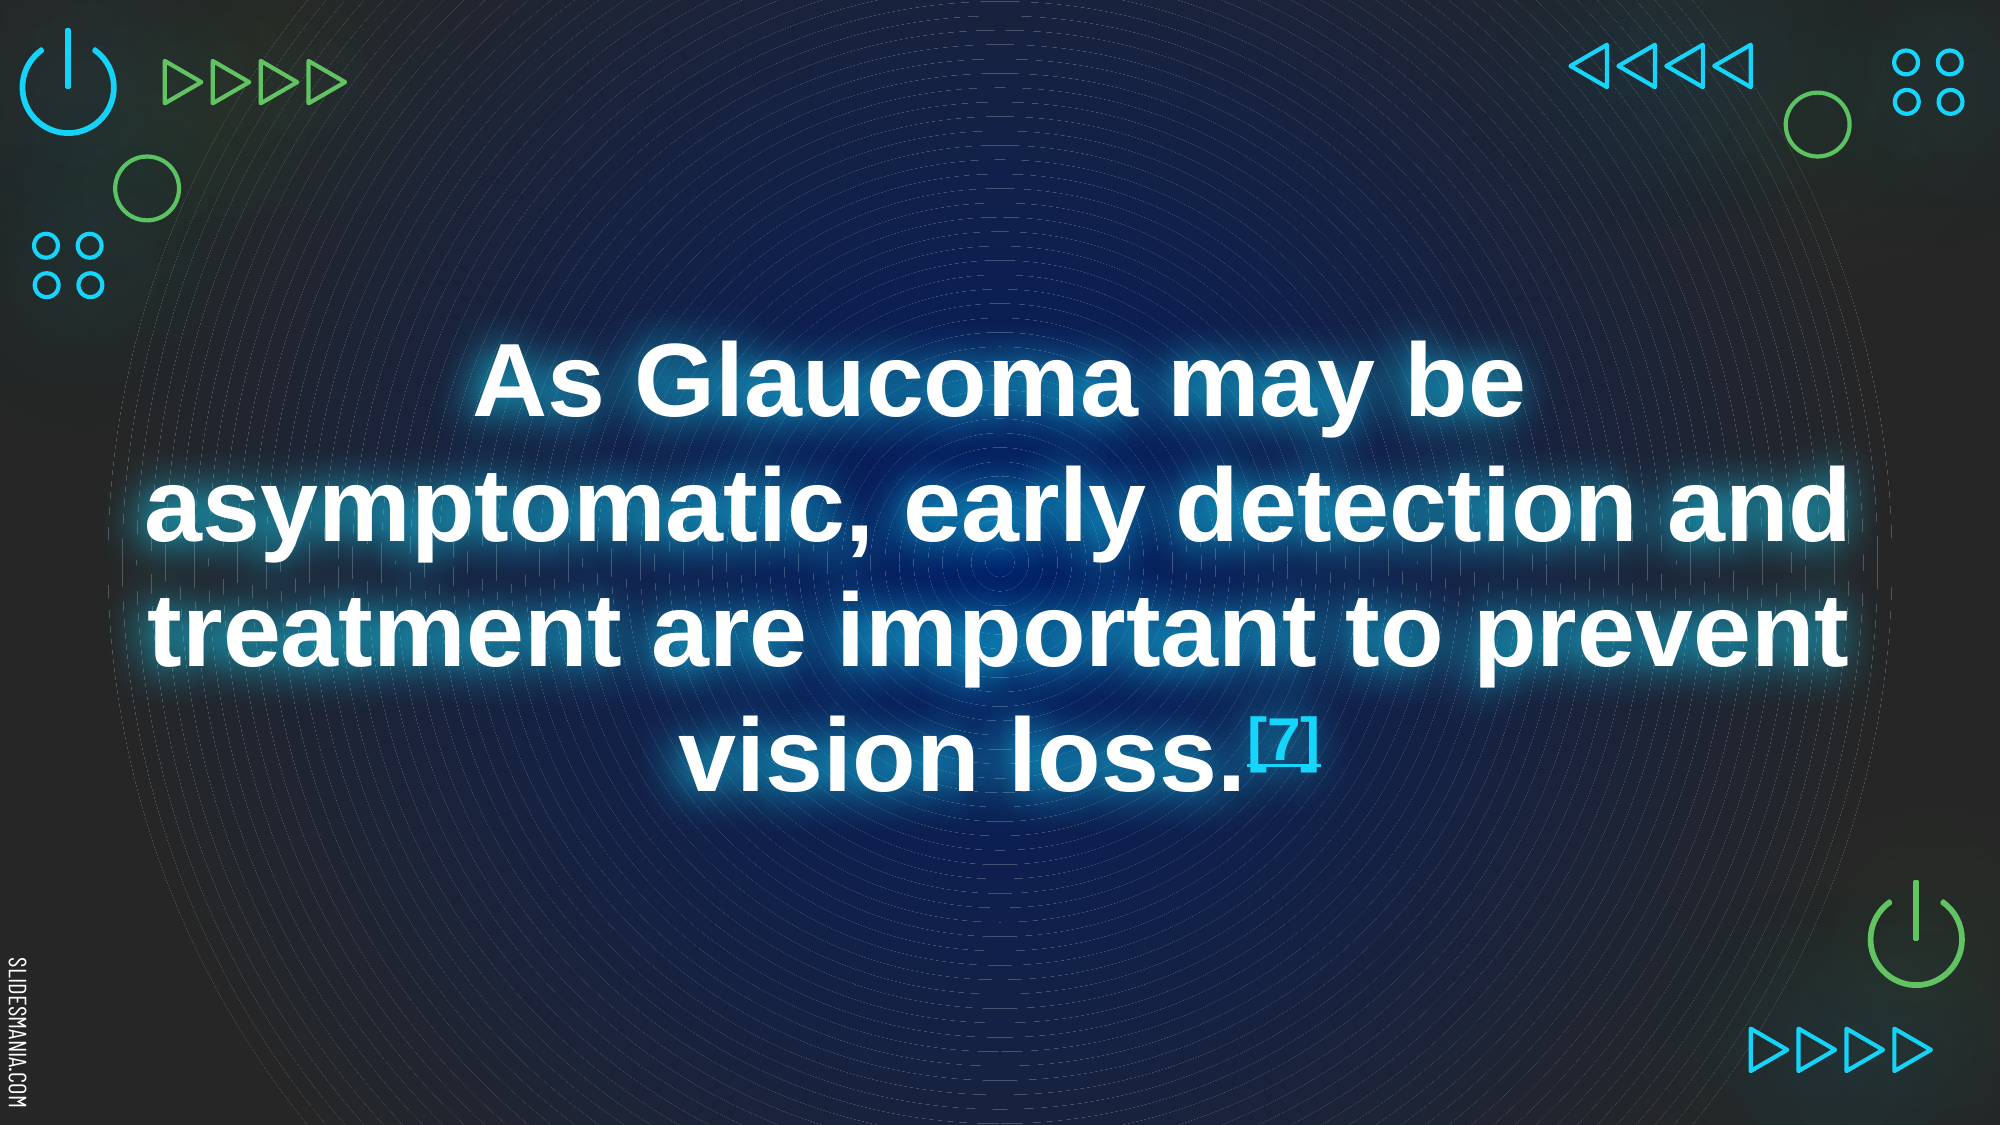

# As Glaucoma may be asymptomatic, early detection and treatment are important to prevent vision loss.[7]